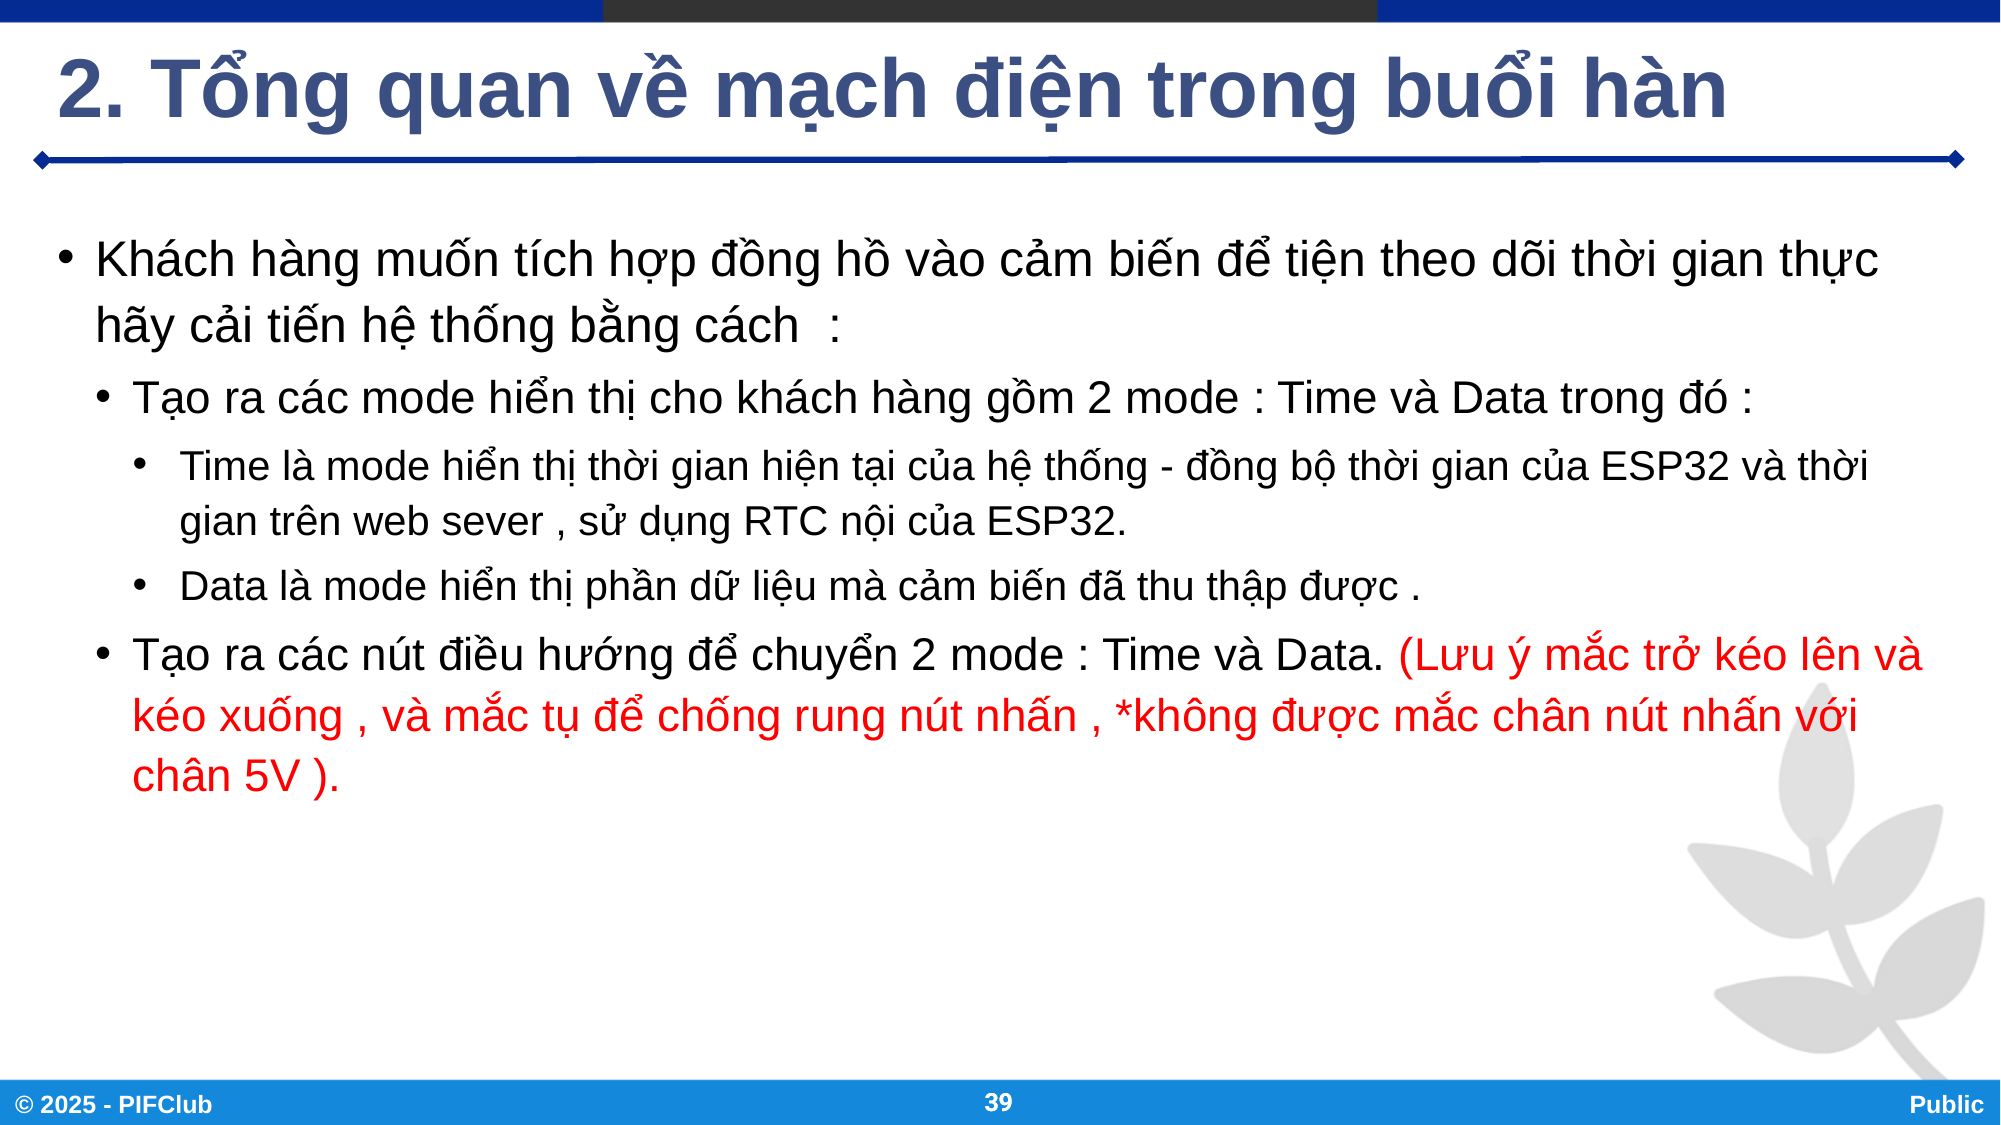

# 2. Tổng quan về mạch điện trong buổi hàn
Khách hàng muốn tích hợp đồng hồ vào cảm biến để tiện theo dõi thời gian thực hãy cải tiến hệ thống bằng cách  :
Tạo ra các mode hiển thị cho khách hàng gồm 2 mode : Time và Data trong đó :
Time là mode hiển thị thời gian hiện tại của hệ thống - đồng bộ thời gian của ESP32 và thời gian trên web sever , sử dụng RTC nội của ESP32.
Data là mode hiển thị phần dữ liệu mà cảm biến đã thu thập được .
Tạo ra các nút điều hướng để chuyển 2 mode : Time và Data. (Lưu ý mắc trở kéo lên và kéo xuống , và mắc tụ để chống rung nút nhấn , *không được mắc chân nút nhấn với chân 5V ).